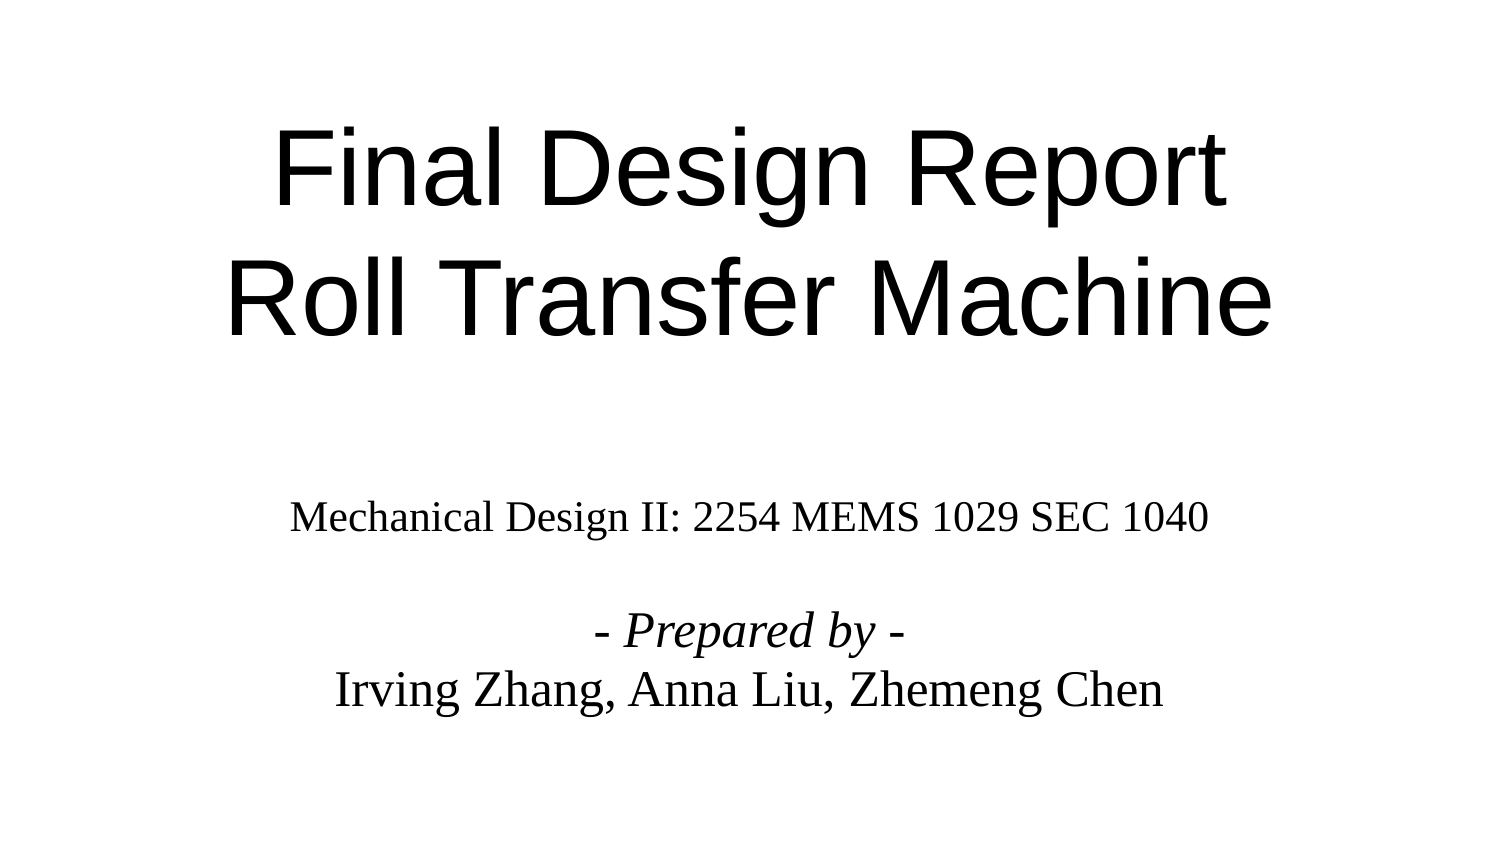

# Final Design Report
Roll Transfer Machine
Mechanical Design II: 2254 MEMS 1029 SEC 1040

- Prepared by -
Irving Zhang, Anna Liu, Zhemeng Chen